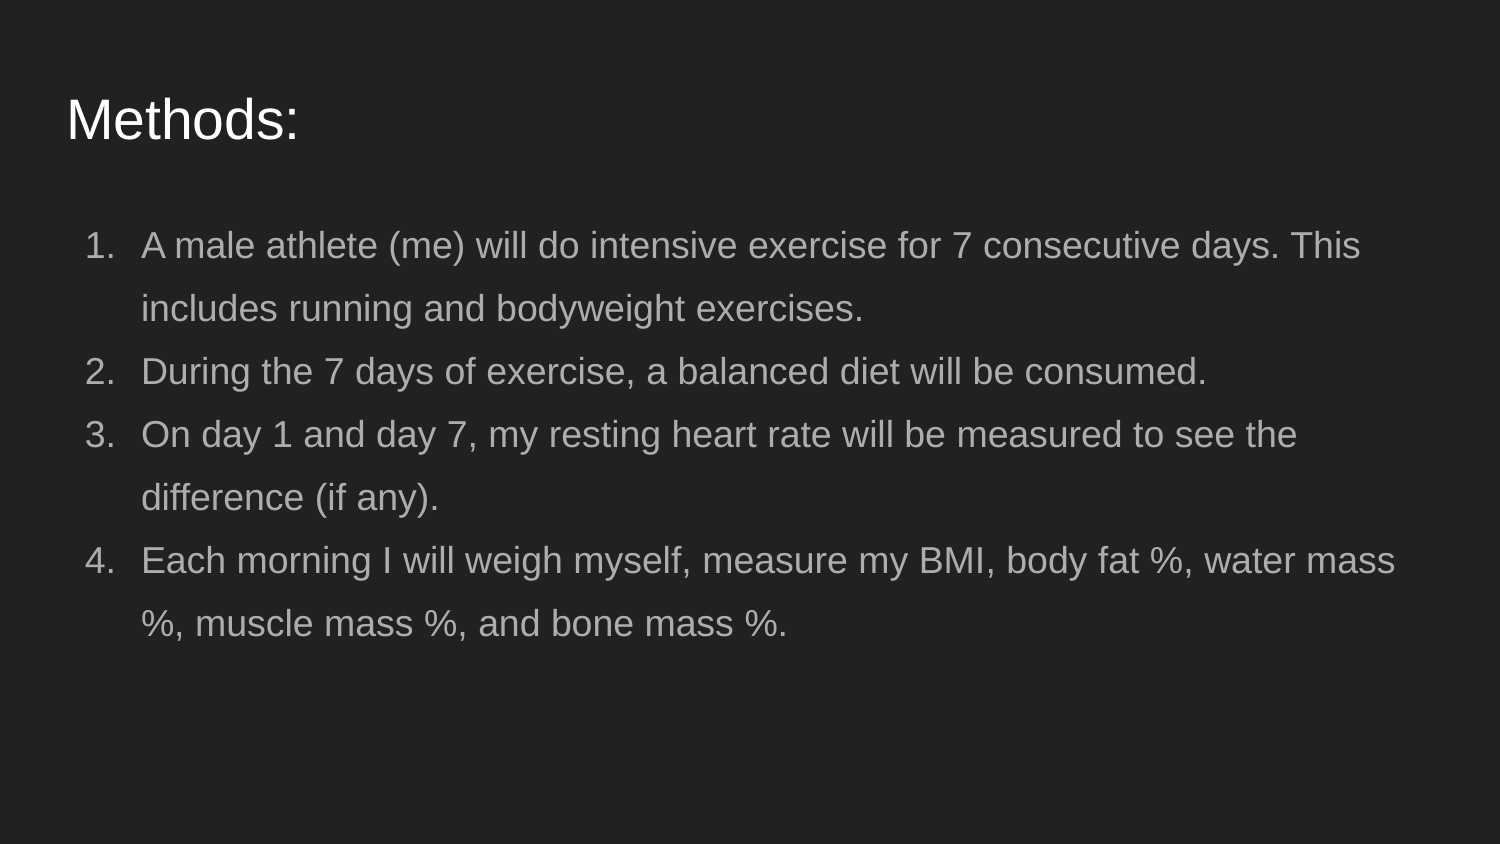

# Methods:
A male athlete (me) will do intensive exercise for 7 consecutive days. This includes running and bodyweight exercises.
During the 7 days of exercise, a balanced diet will be consumed.
On day 1 and day 7, my resting heart rate will be measured to see the difference (if any).
Each morning I will weigh myself, measure my BMI, body fat %, water mass %, muscle mass %, and bone mass %.